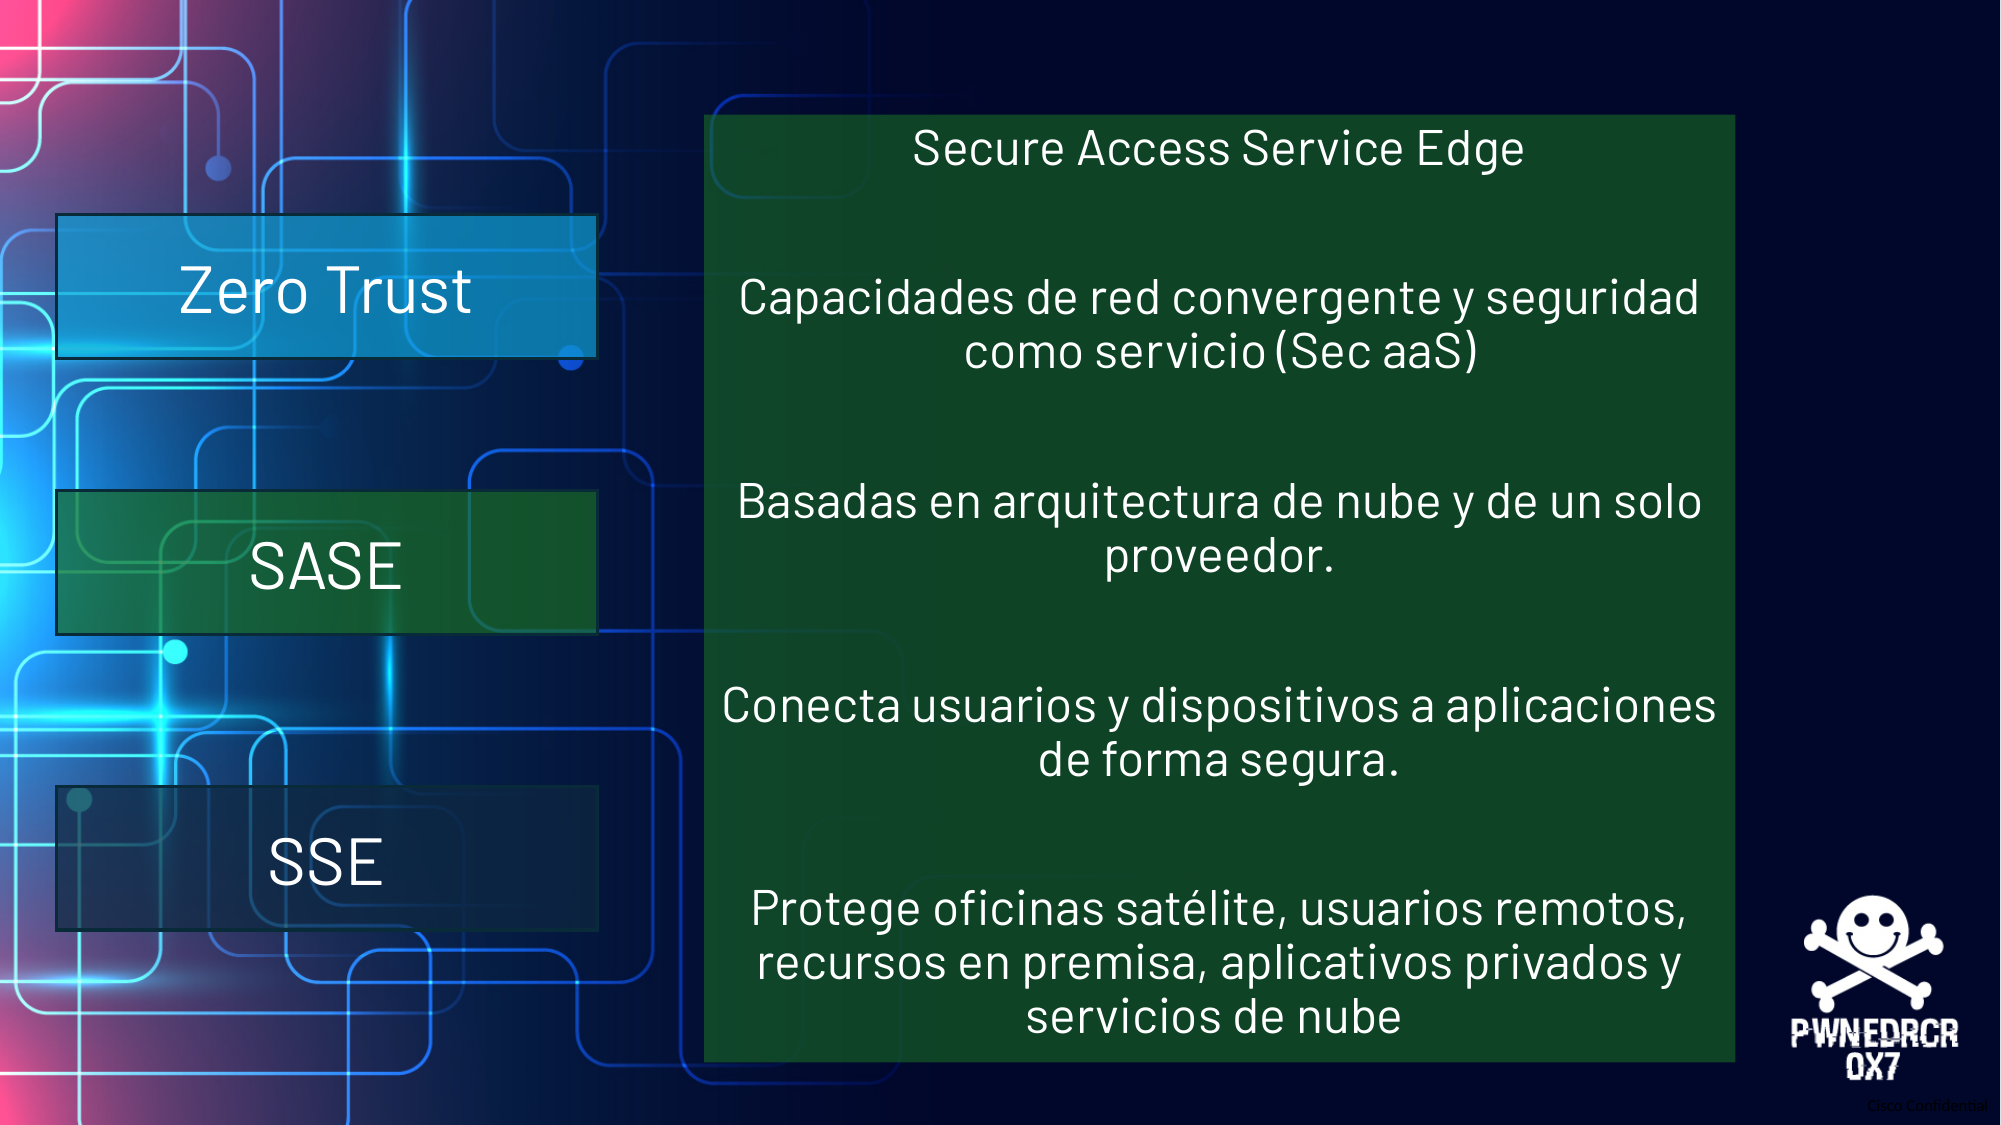

Secure Access Service Edge

Capacidades de red convergente y seguridad como servicio (Sec aaS)

Basadas en arquitectura de nube y de un solo proveedor.

Conecta usuarios y dispositivos a aplicaciones de forma segura.

Protege oficinas satélite, usuarios remotos, recursos en premisa, aplicativos privados y servicios de nube

Zero Trust
SASE
SSE